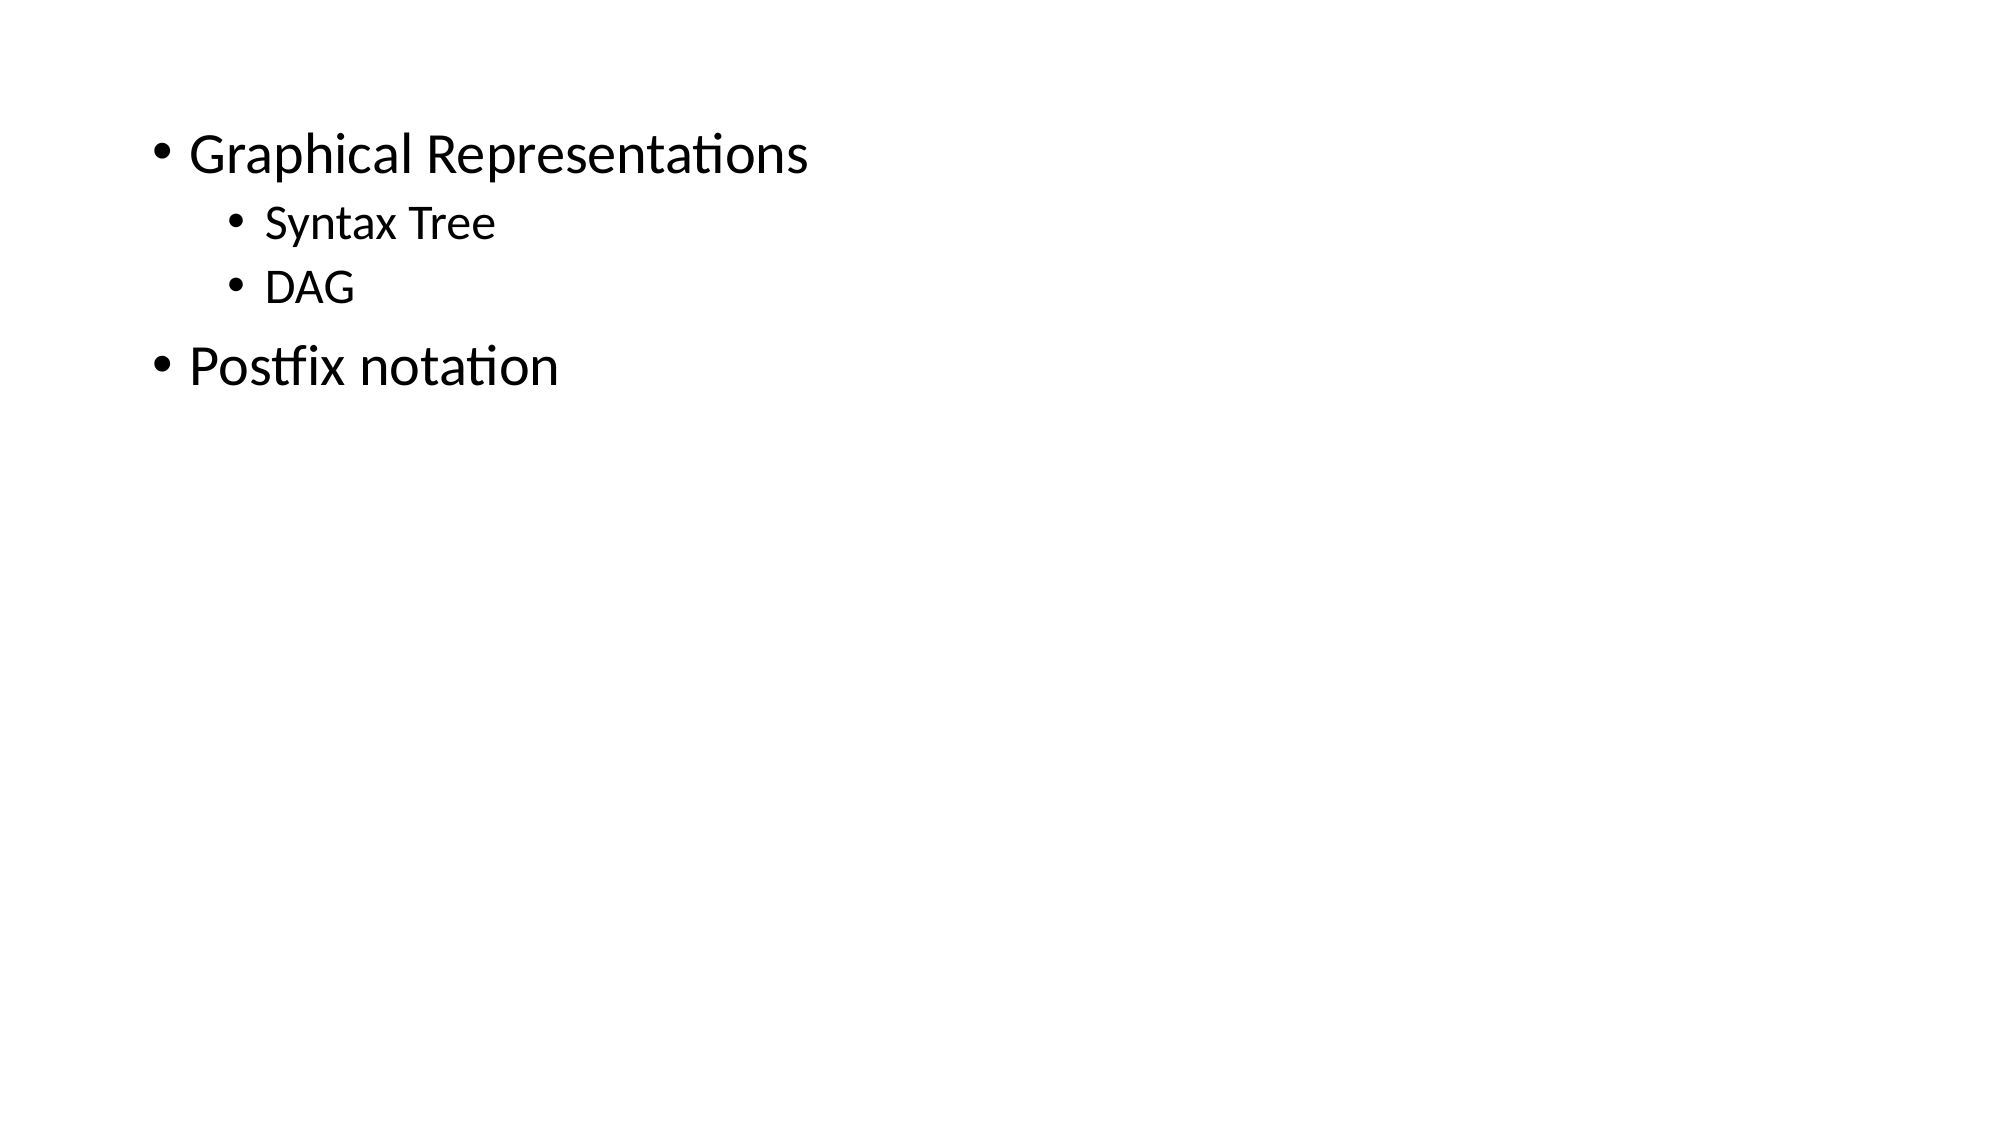

Graphical Representations
Syntax Tree
DAG
Postfix notation